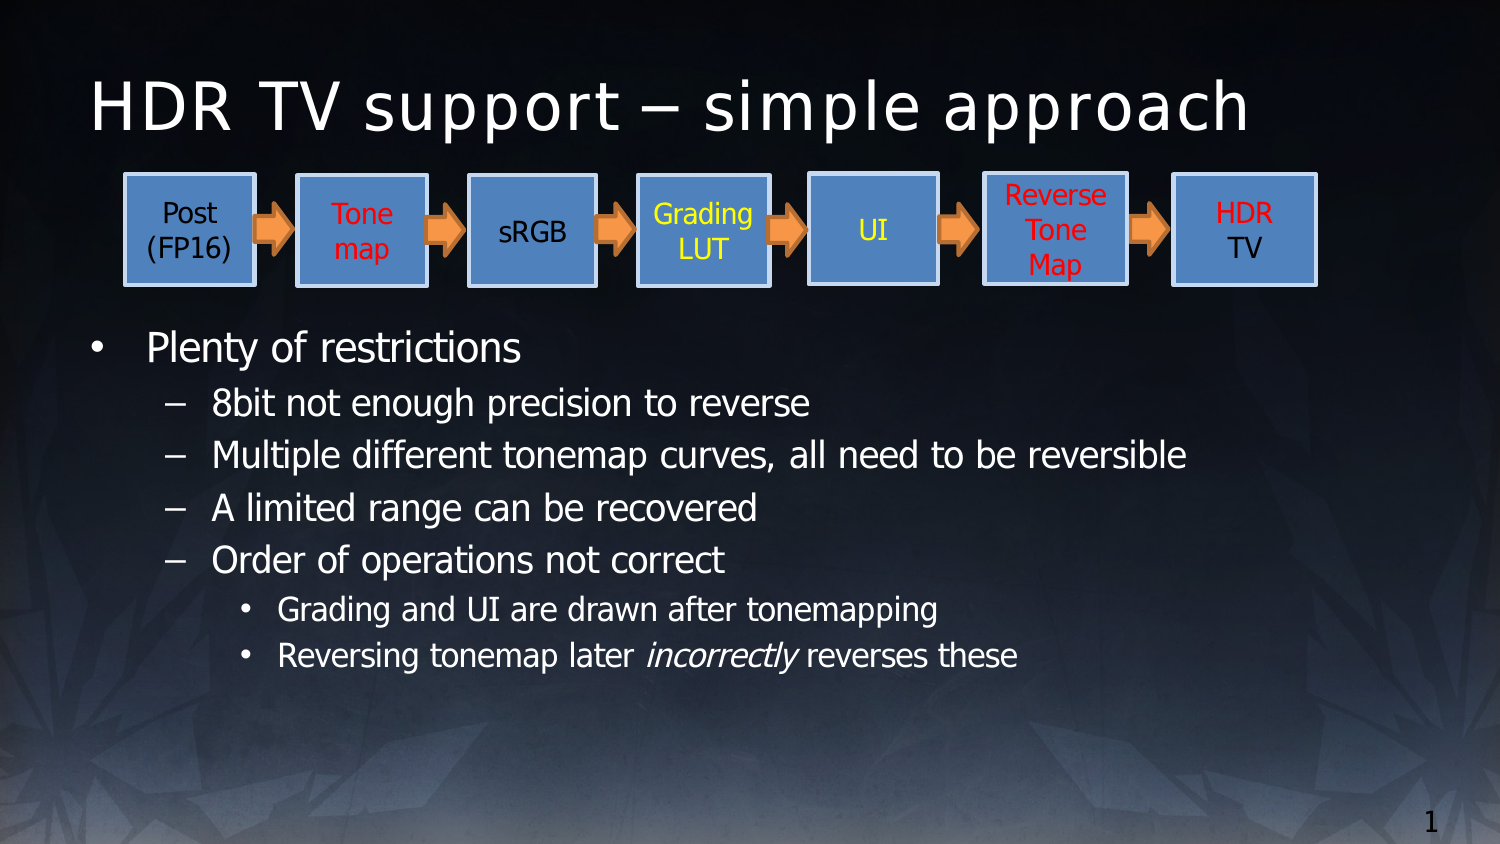

# HDR TV support – simple approach
Reverse
Tone
Map
UI
Post (FP16)
HDR
TV
Tone
map
Grading
LUT
sRGB

Plenty of restrictions
8bit not enough precision to reverse
Multiple different tonemap curves, all need to be reversible
A limited range can be recovered
Order of operations not correct
Grading and UI are drawn after tonemapping
Reversing tonemap later incorrectly reverses these

1